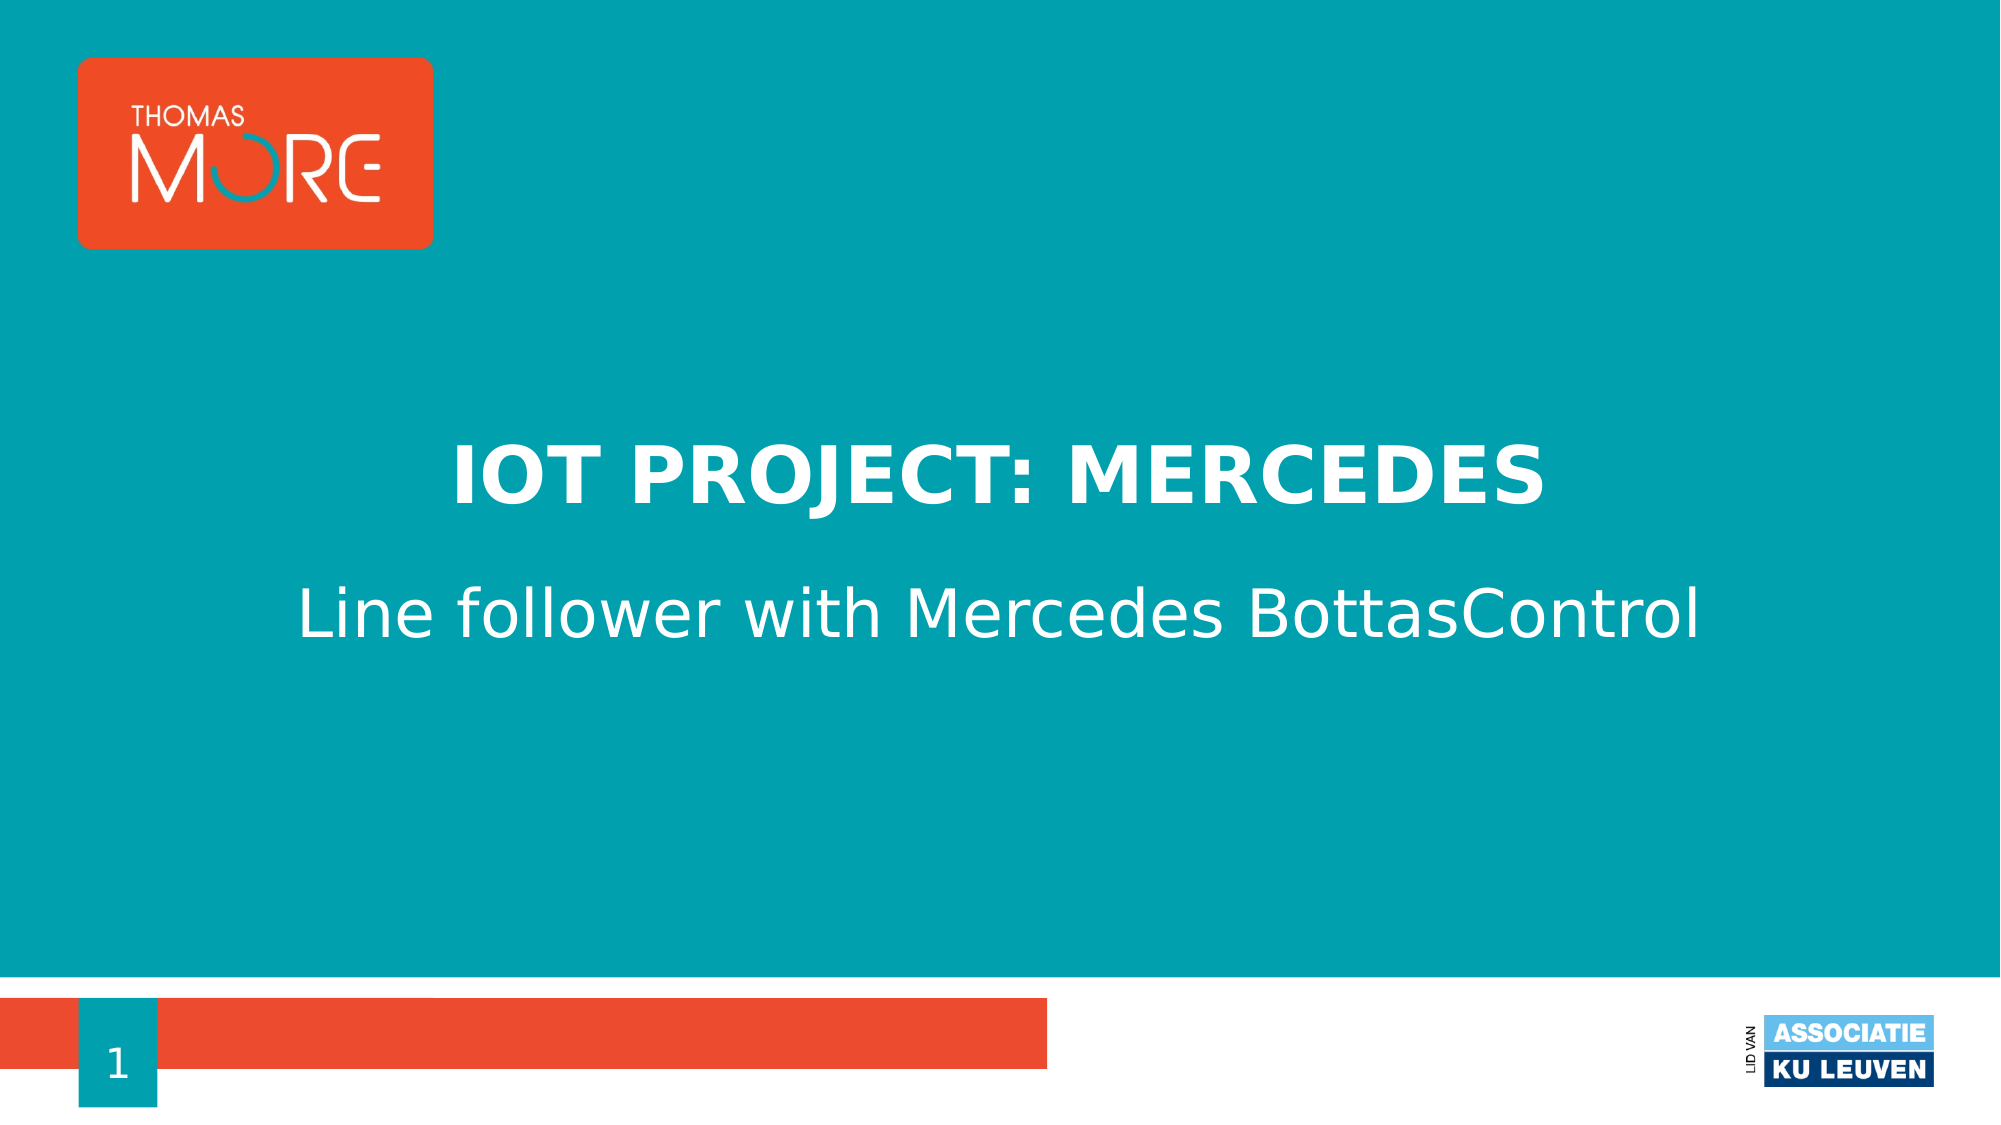

# IoT Project: Mercedes
Line follower with Mercedes BottasControl
1